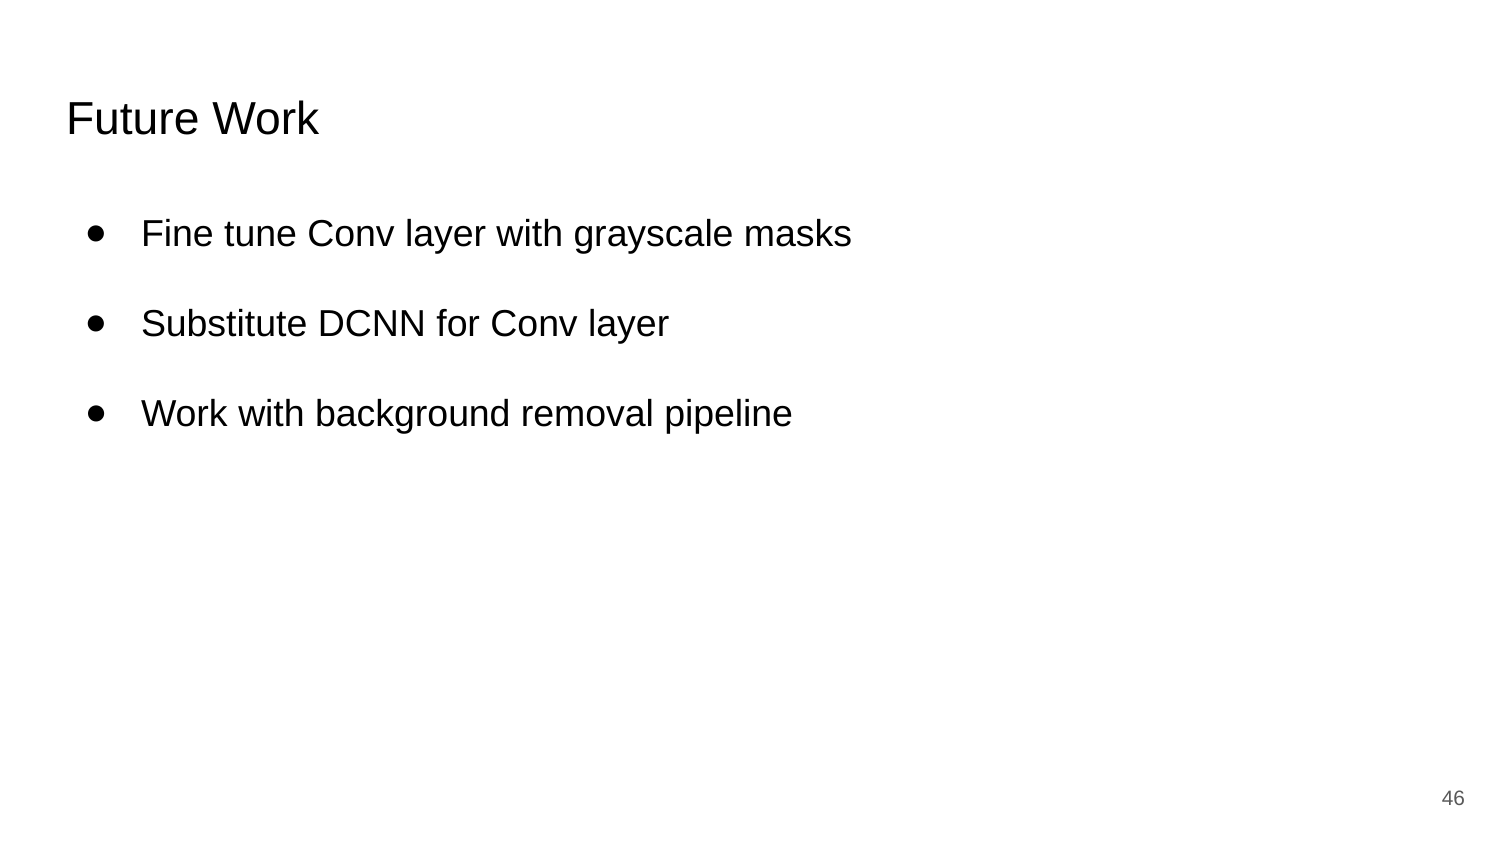

# Future Work
Fine tune Conv layer with grayscale masks

Substitute DCNN for Conv layer

Work with background removal pipeline

46